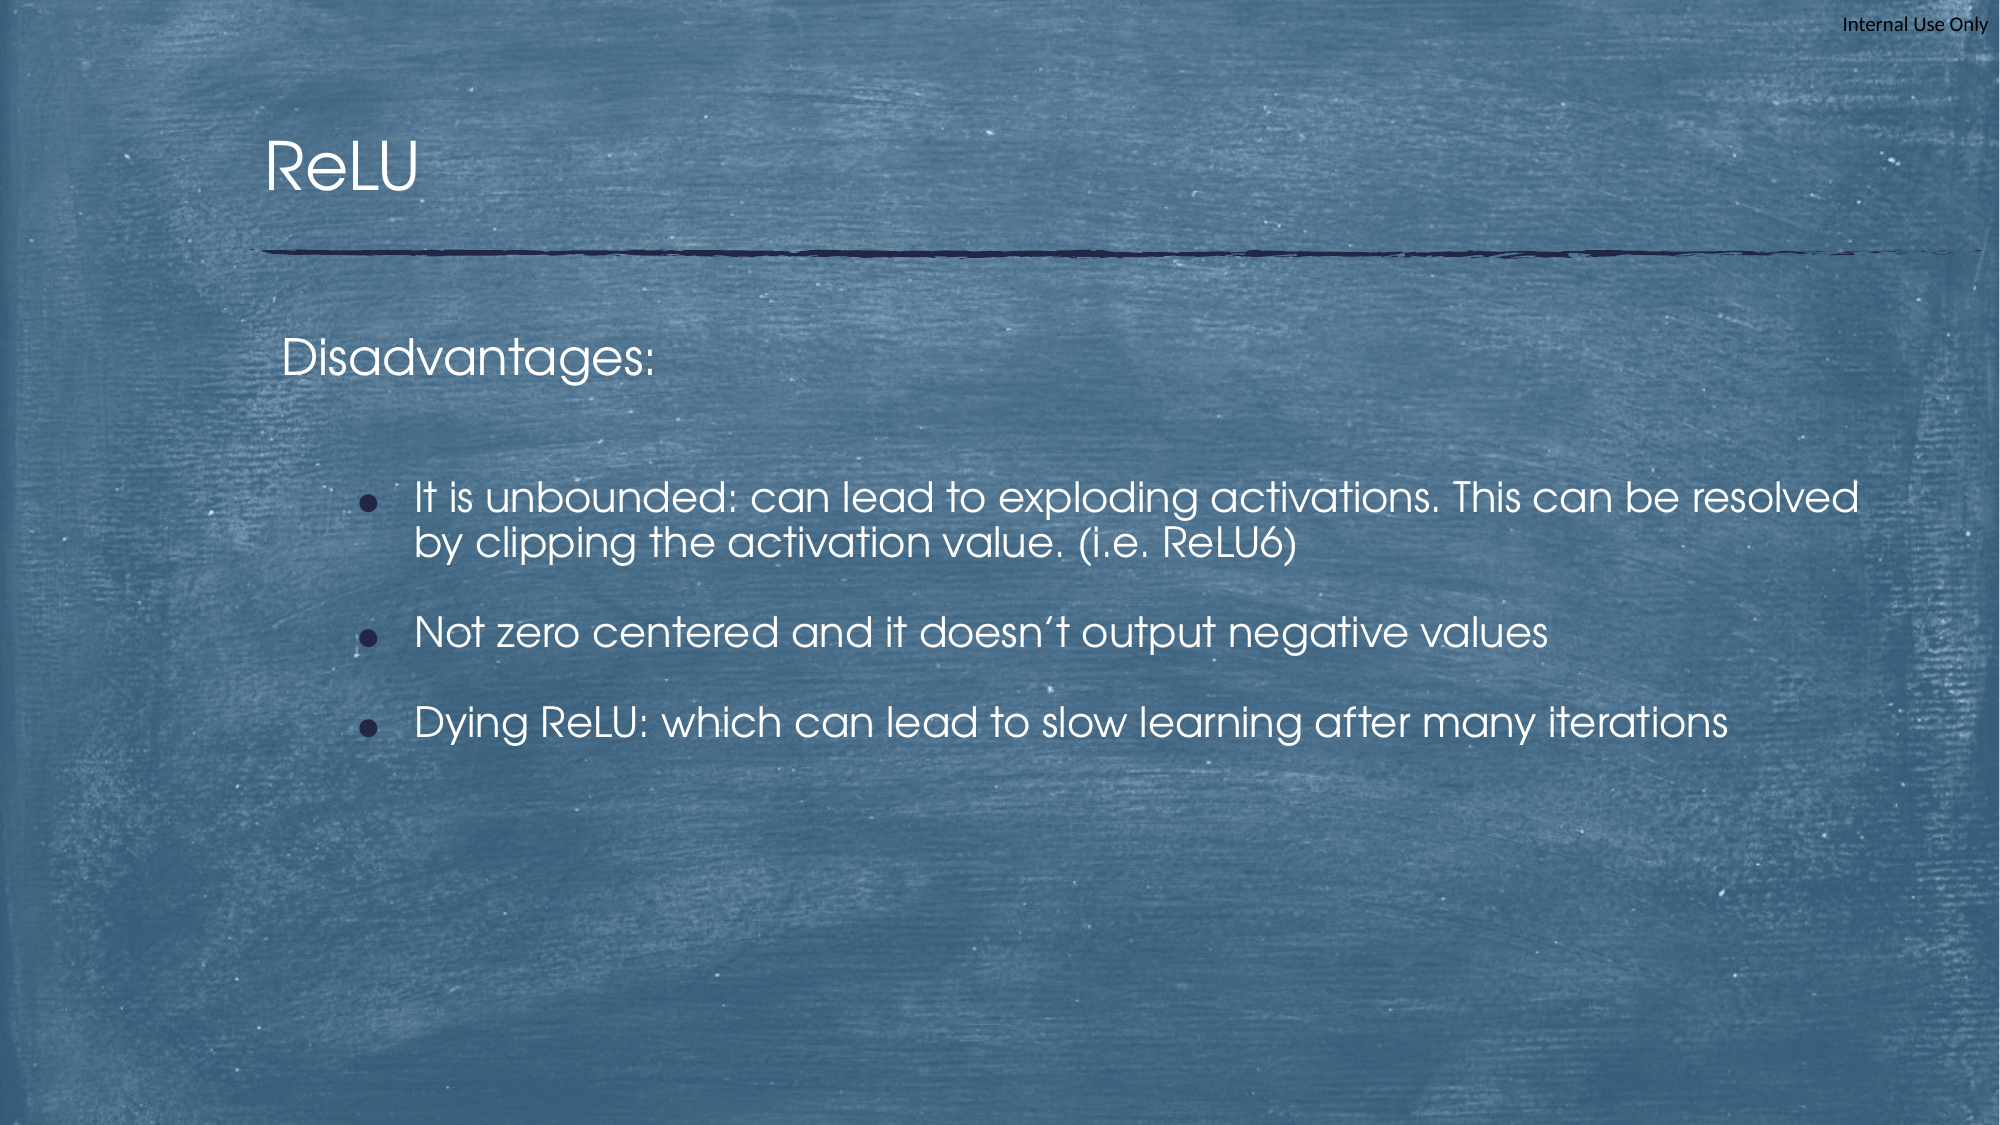

# ReLU
Disadvantages:

It is unbounded: can lead to exploding activations. This can be resolved by clipping the activation value. (i.e. ReLU6)

Not zero centered and it doesn’t output negative values

Dying ReLU: which can lead to slow learning after many iterations